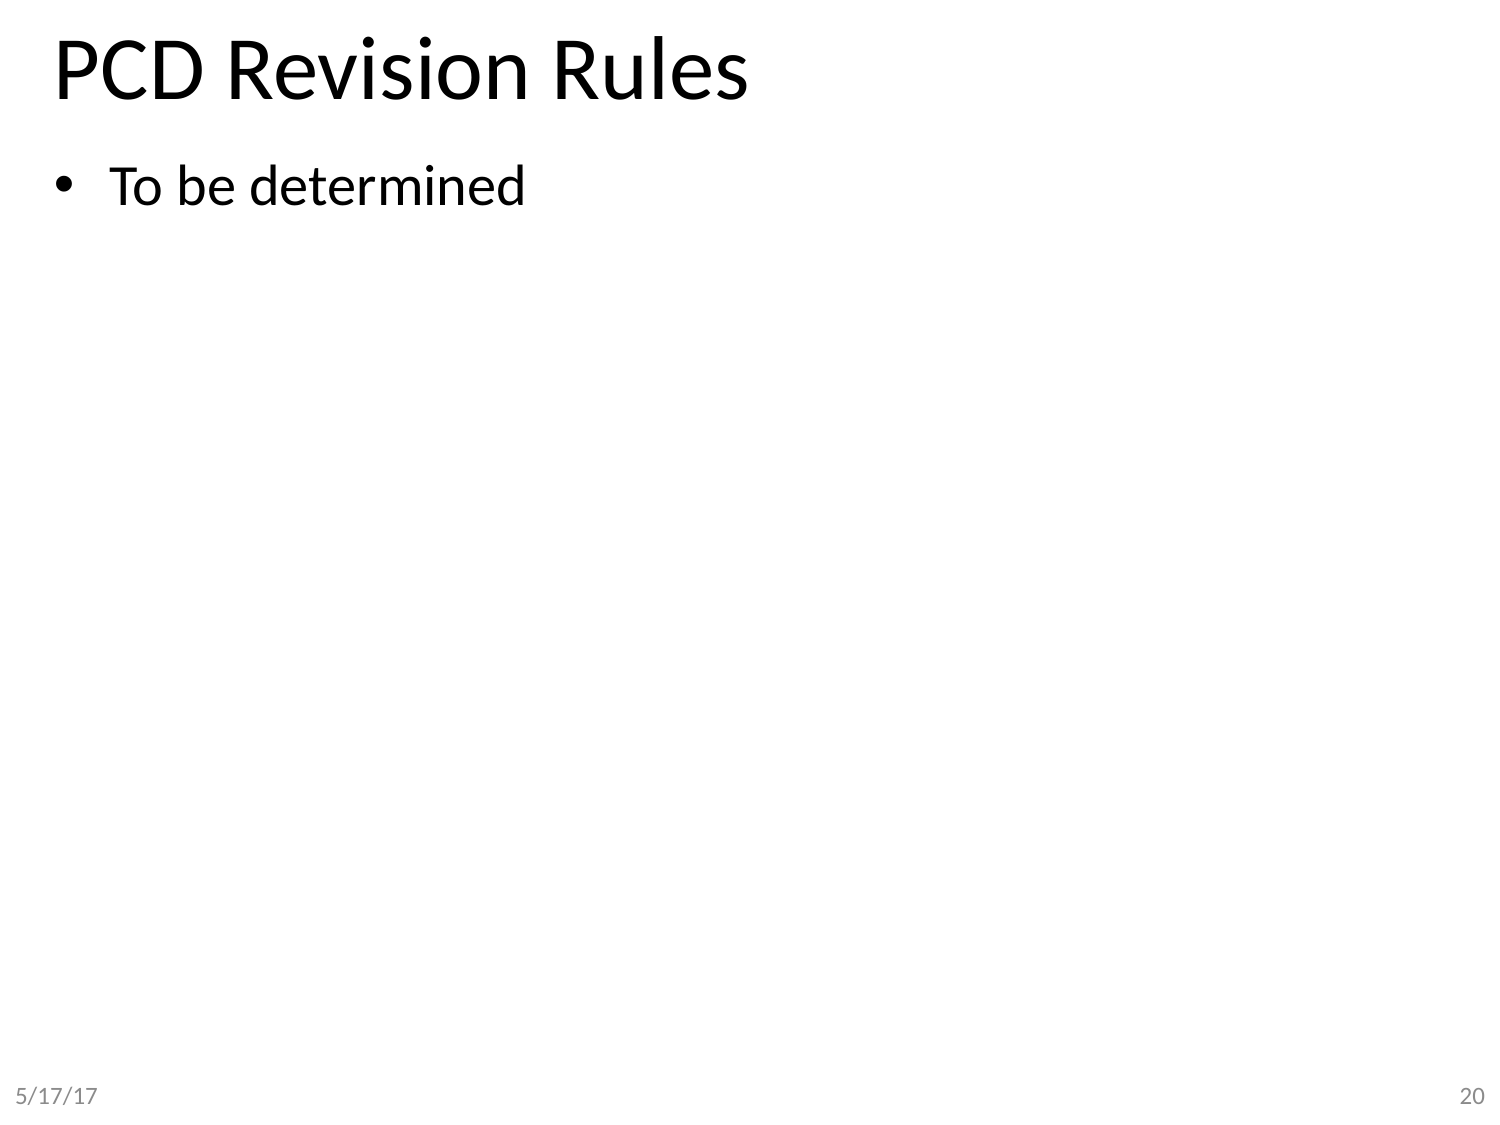

# PCD Revision Rules
To be determined

20
5/17/17